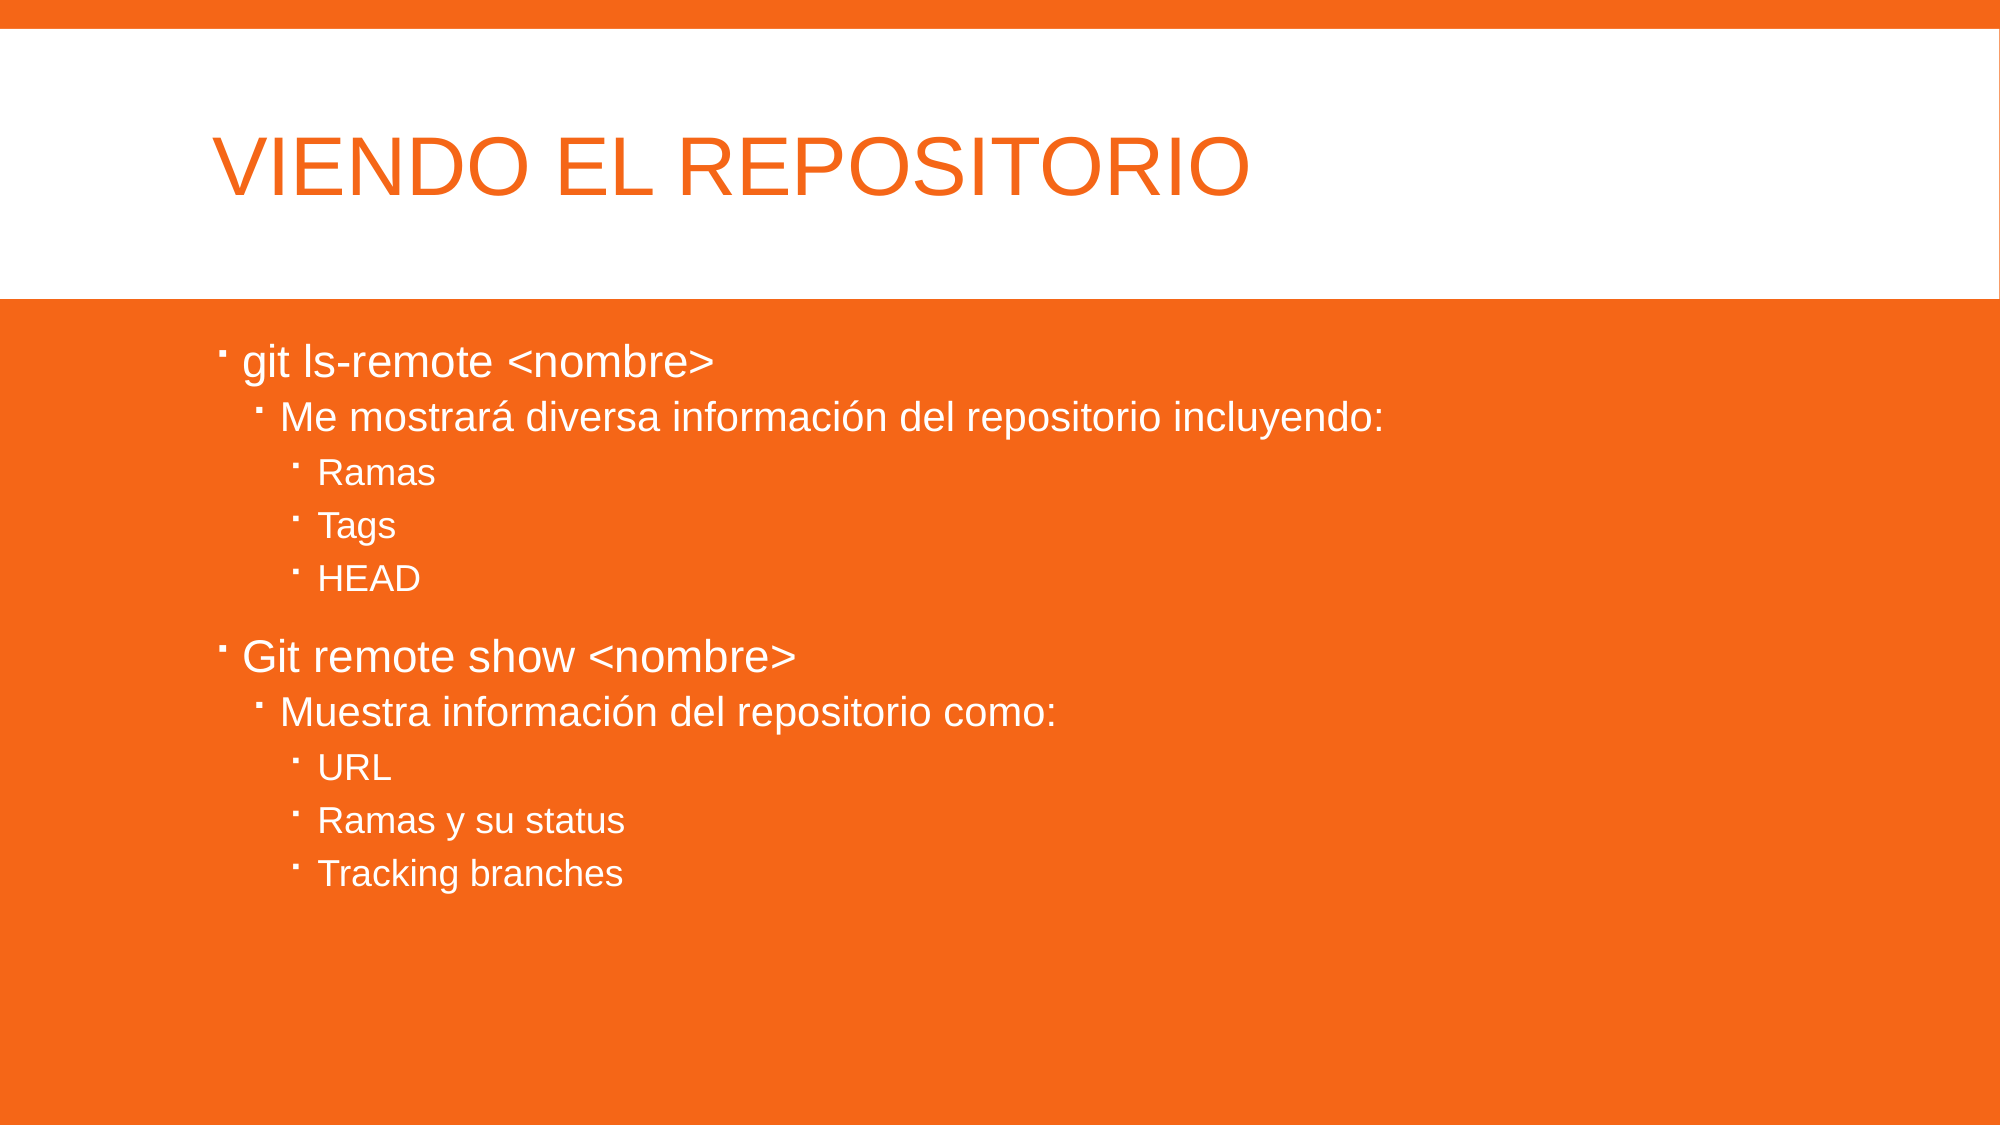

# Viendo el repositorio
git ls-remote <nombre>
Me mostrará diversa información del repositorio incluyendo:
Ramas
Tags
HEAD
Git remote show <nombre>
Muestra información del repositorio como:
URL
Ramas y su status
Tracking branches